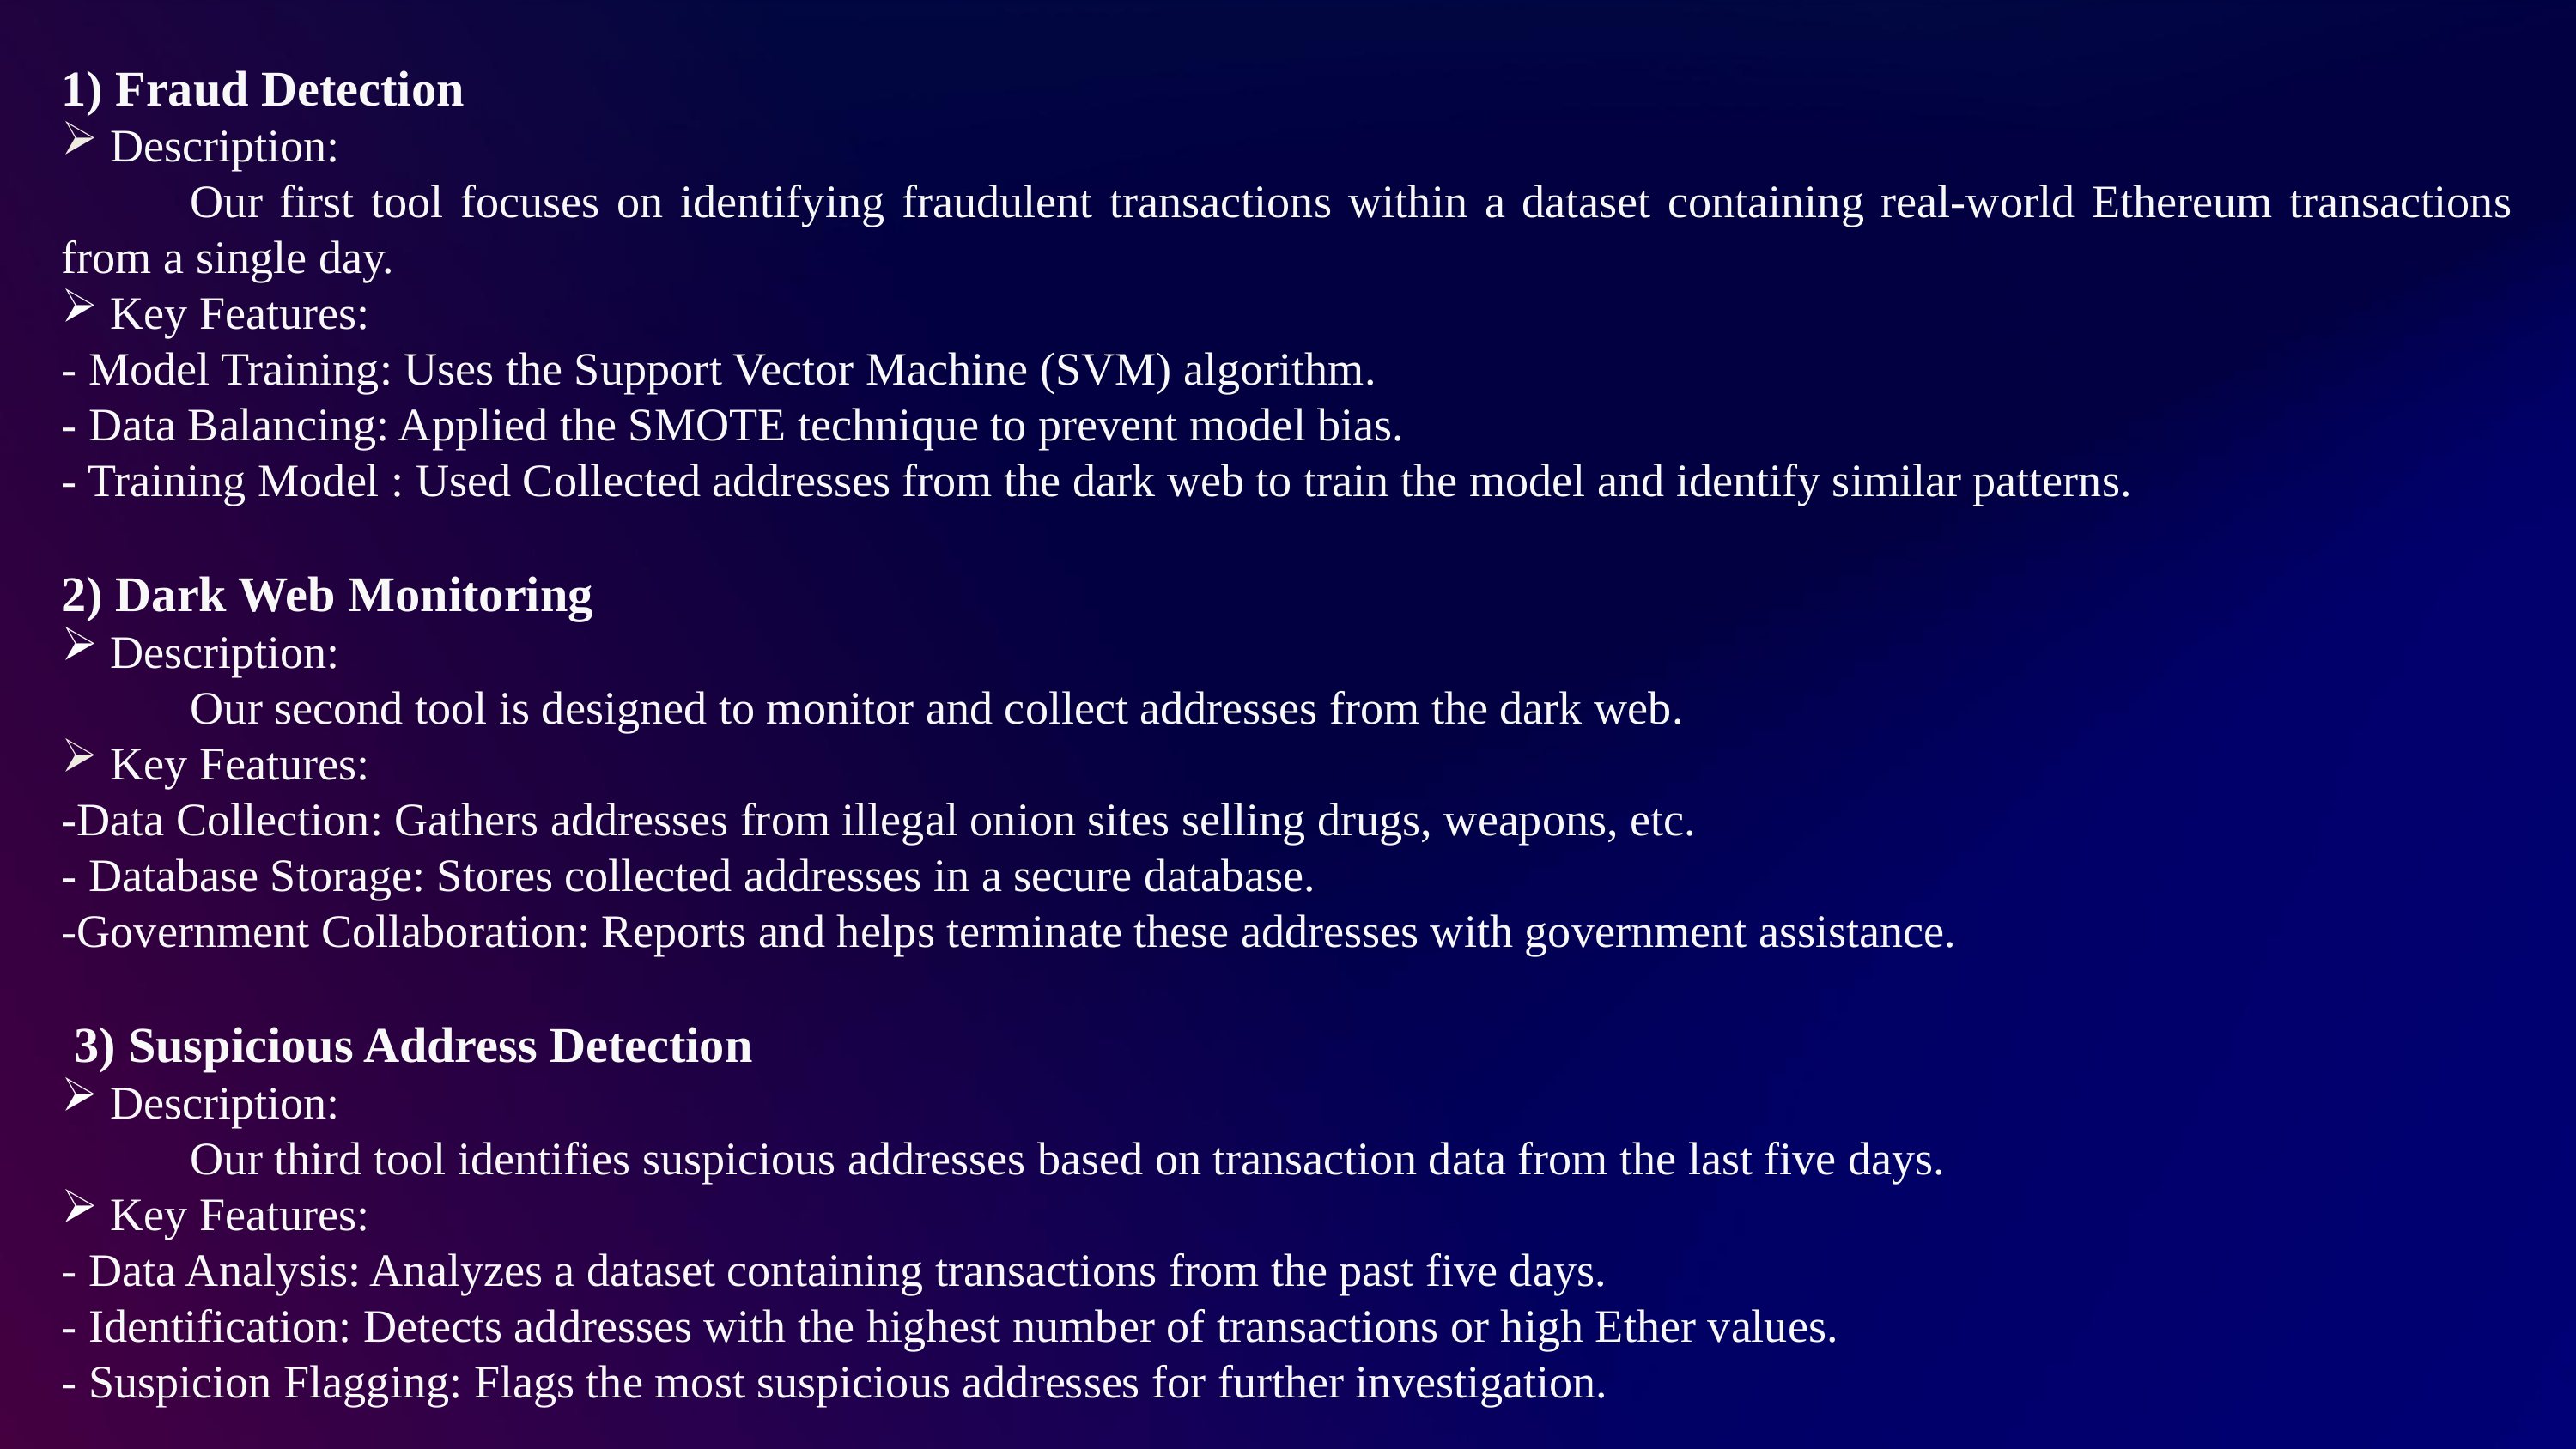

1) Fraud Detection
 Description:
	Our first tool focuses on identifying fraudulent transactions within a dataset containing real-world Ethereum transactions from a single day.
 Key Features:
- Model Training: Uses the Support Vector Machine (SVM) algorithm.
- Data Balancing: Applied the SMOTE technique to prevent model bias.
- Training Model : Used Collected addresses from the dark web to train the model and identify similar patterns.

2) Dark Web Monitoring
 Description:
	Our second tool is designed to monitor and collect addresses from the dark web.
 Key Features:
-Data Collection: Gathers addresses from illegal onion sites selling drugs, weapons, etc.
- Database Storage: Stores collected addresses in a secure database.
-Government Collaboration: Reports and helps terminate these addresses with government assistance.

 3) Suspicious Address Detection
 Description:
	Our third tool identifies suspicious addresses based on transaction data from the last five days.
 Key Features:
- Data Analysis: Analyzes a dataset containing transactions from the past five days.
- Identification: Detects addresses with the highest number of transactions or high Ether values.
- Suspicion Flagging: Flags the most suspicious addresses for further investigation.